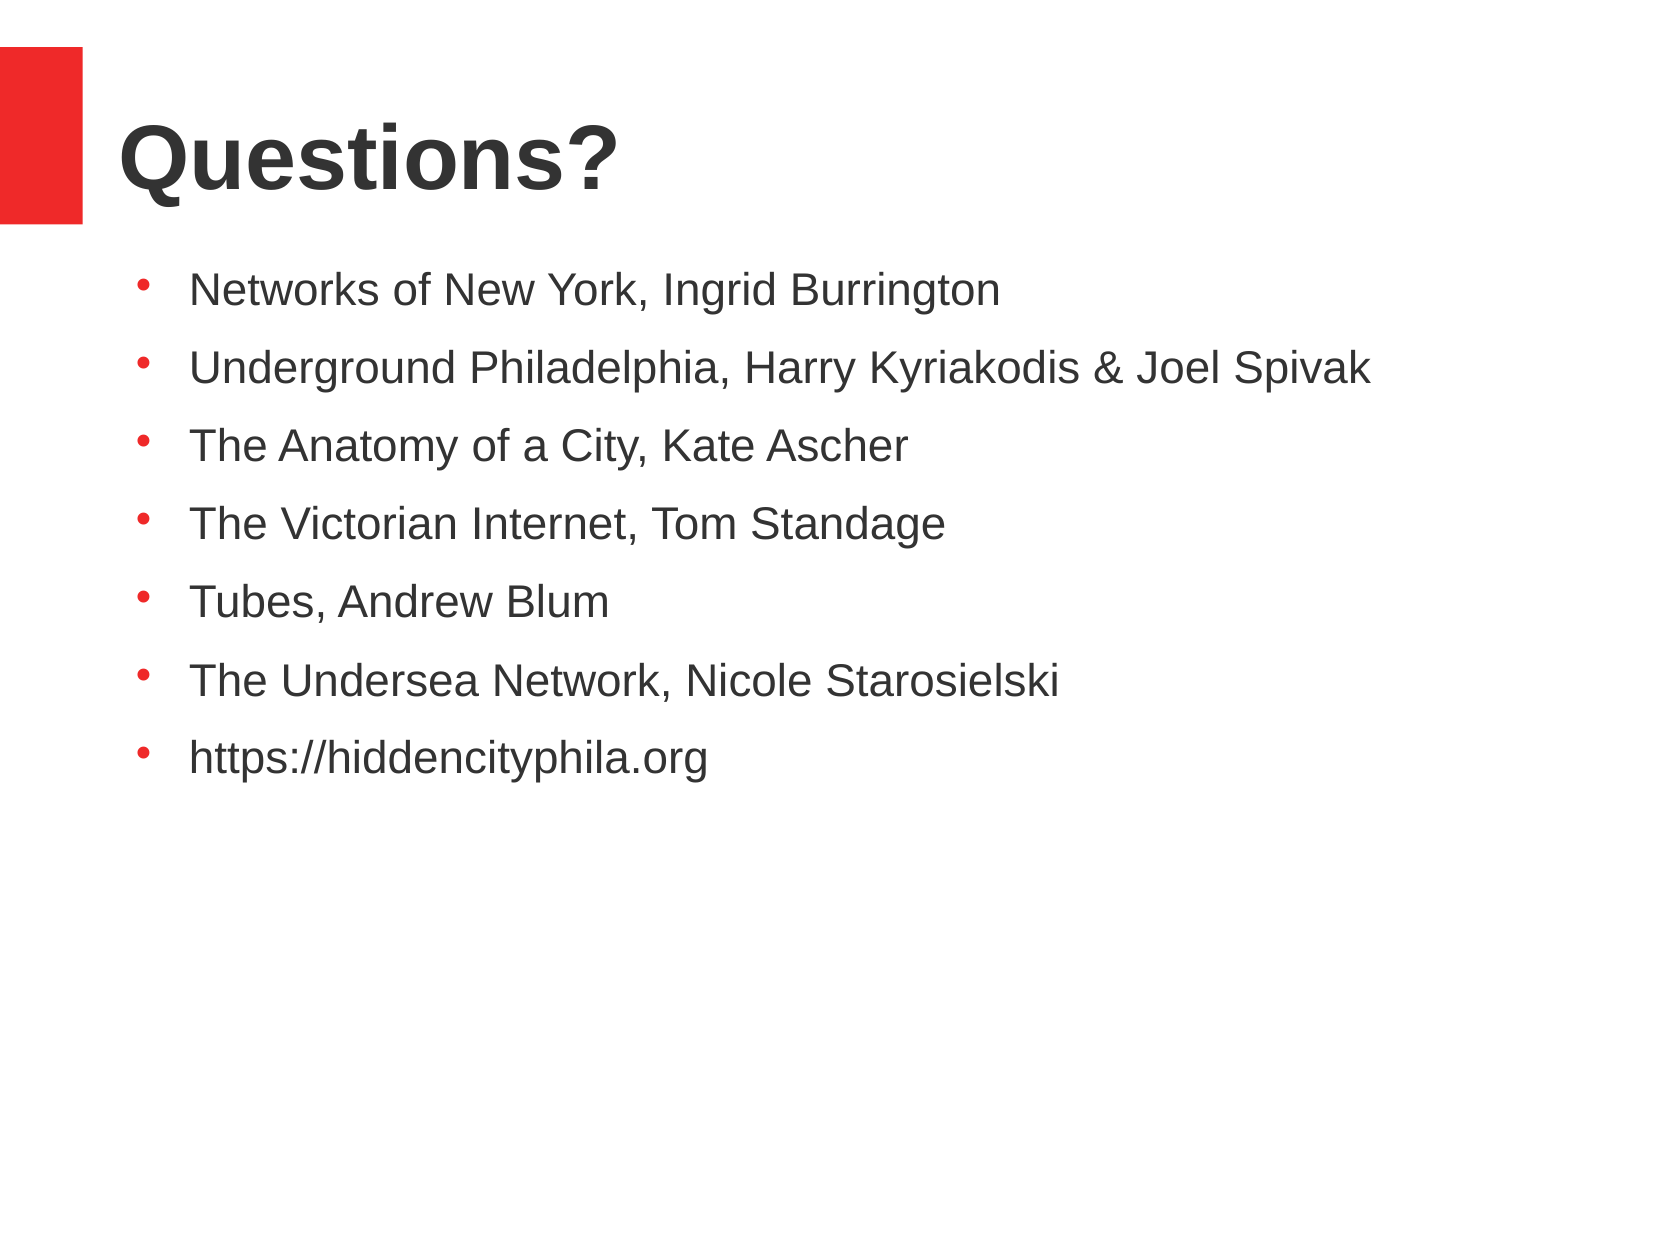

Questions?
Networks of New York, Ingrid Burrington
Underground Philadelphia, Harry Kyriakodis & Joel Spivak
The Anatomy of a City, Kate Ascher
The Victorian Internet, Tom Standage
Tubes, Andrew Blum
The Undersea Network, Nicole Starosielski
https://hiddencityphila.org